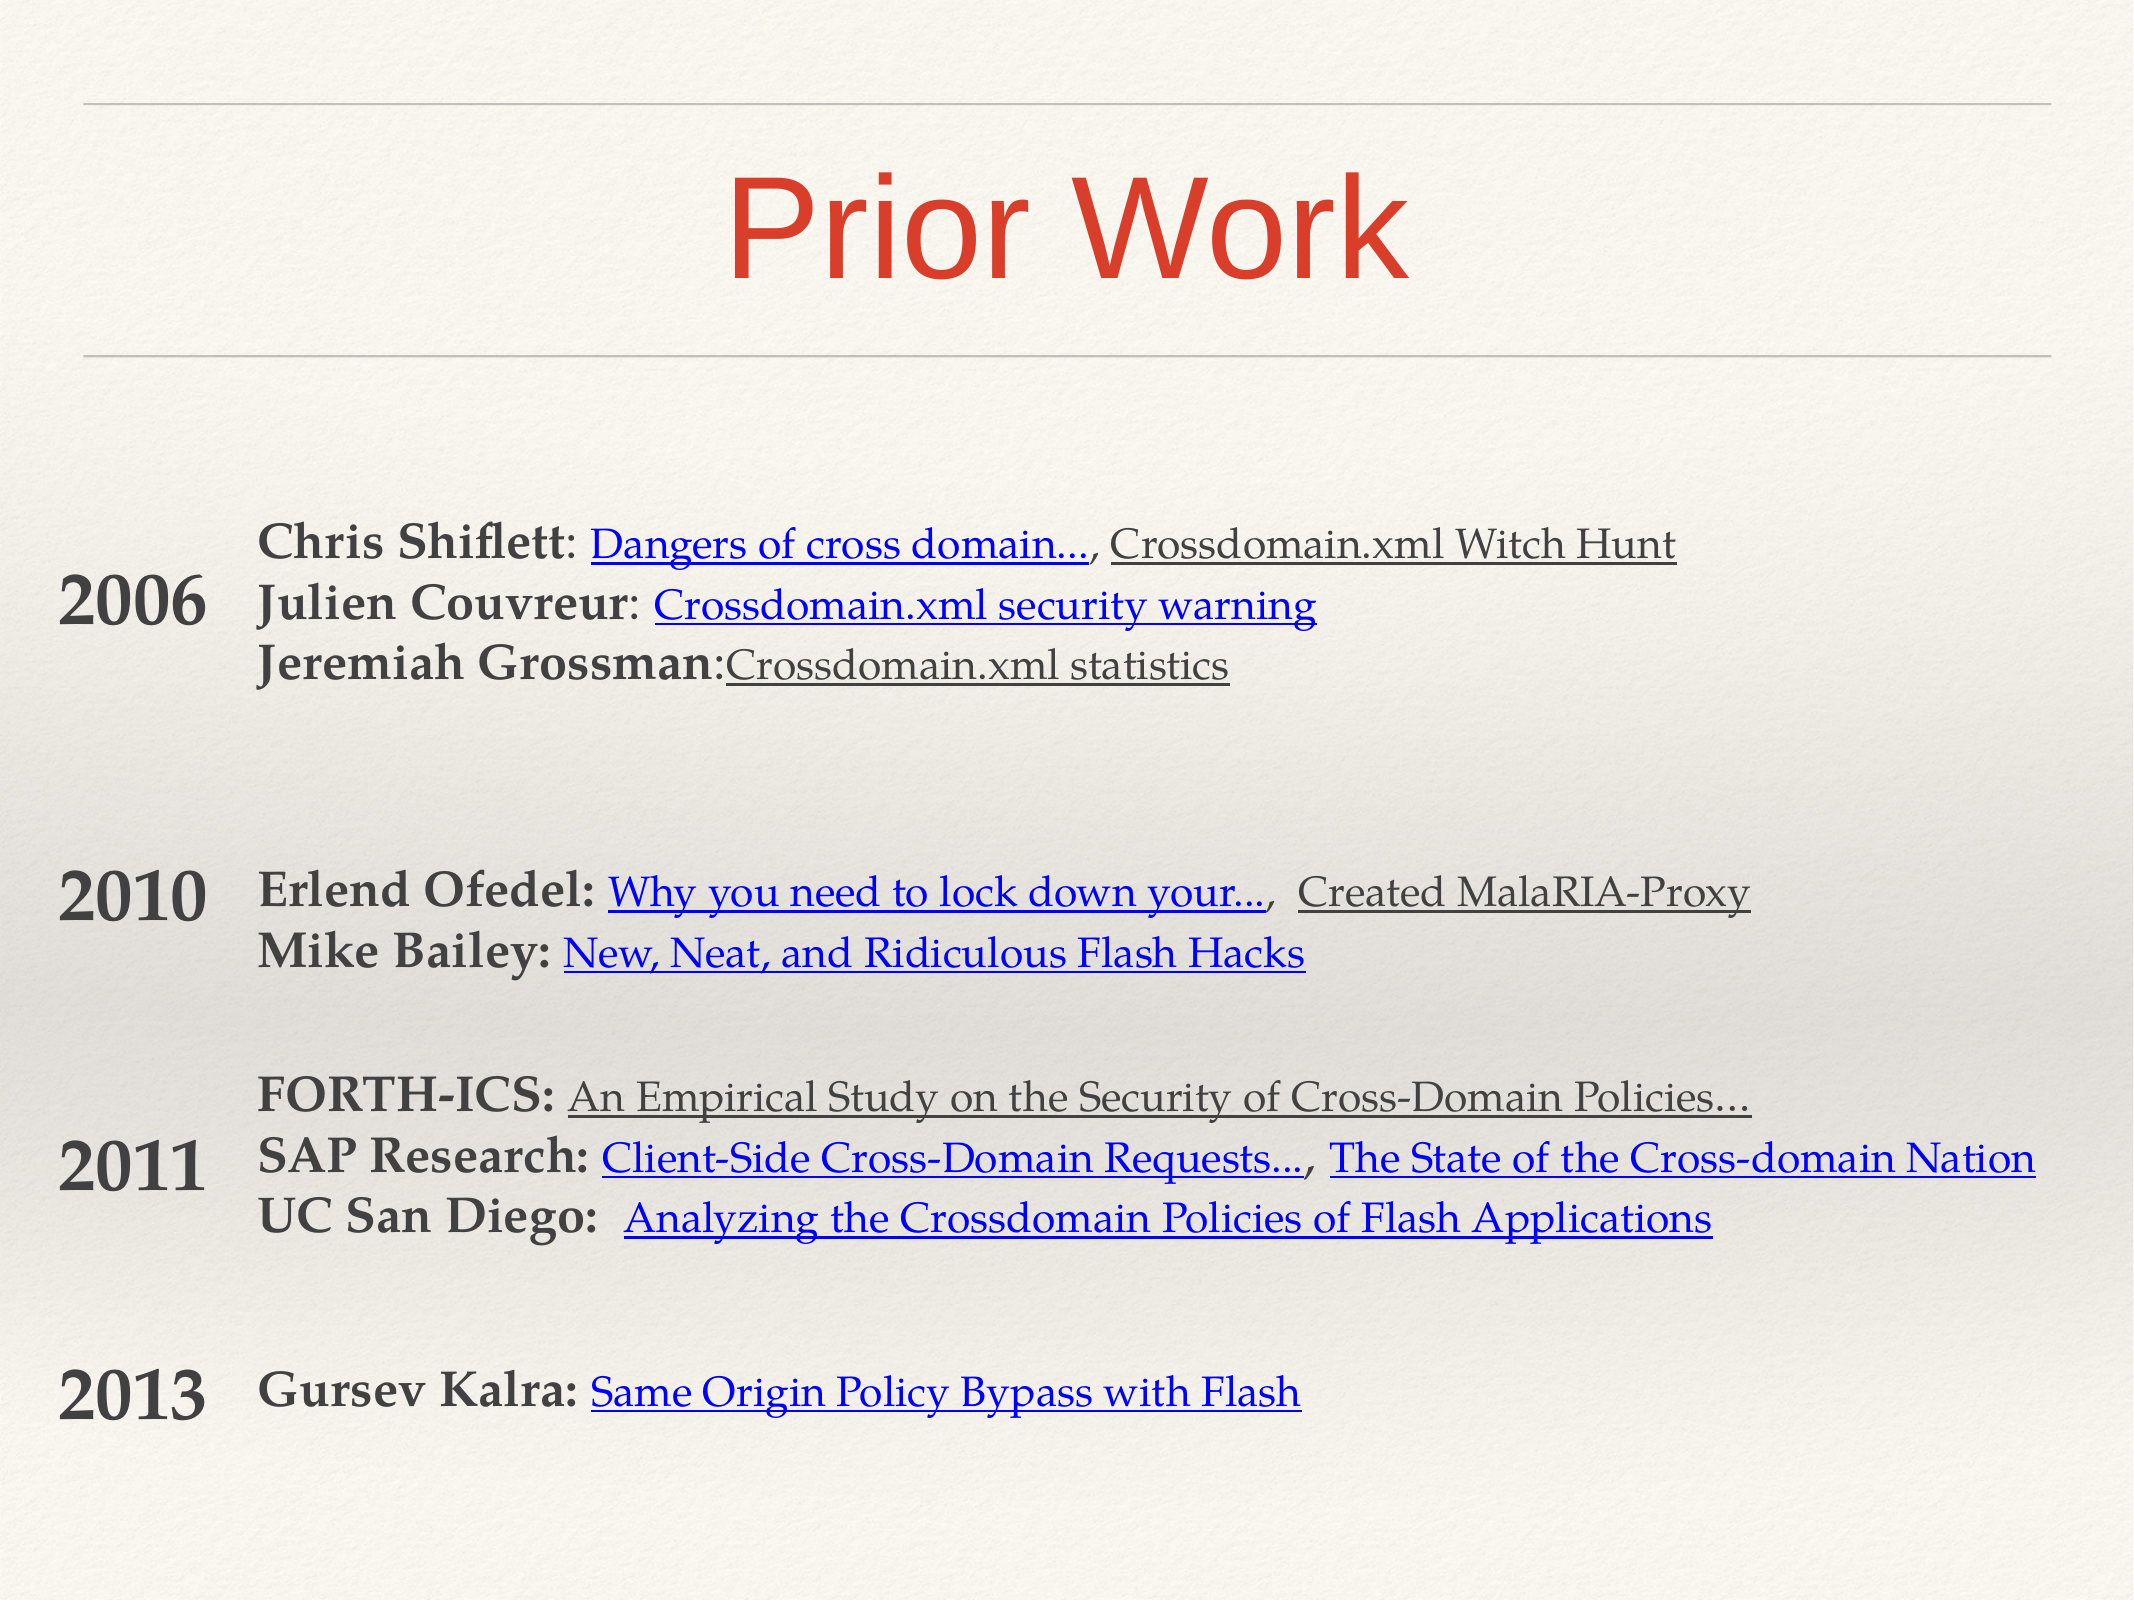

# Prior Work
2006
2010
2011
2013
Chris Shiflett: Dangers of cross domain..., Crossdomain.xml Witch Hunt
Julien Couvreur: Crossdomain.xml security warning
Jeremiah Grossman:Crossdomain.xml statistics
Erlend Ofedel: Why you need to lock down your...,  Created MalaRIA-Proxy
Mike Bailey: New, Neat, and Ridiculous Flash Hacks
FORTH-ICS: An Empirical Study on the Security of Cross-Domain Policies…
SAP Research: Client-Side Cross-Domain Requests..., The State of the Cross-domain Nation
UC San Diego:  Analyzing the Crossdomain Policies of Flash Applications
Gursev Kalra: Same Origin Policy Bypass with Flash